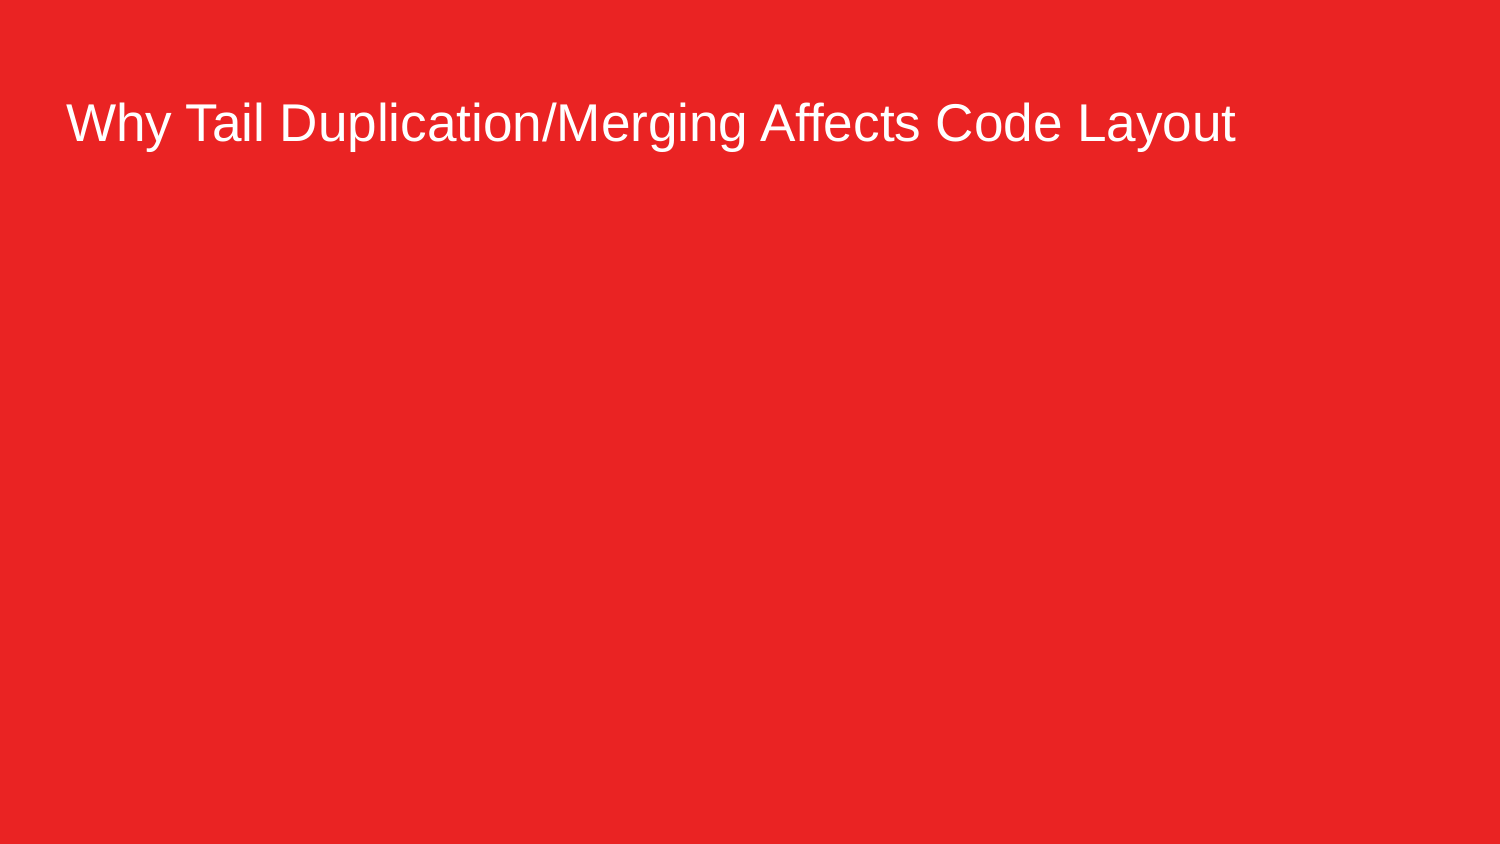

# Why Tail Duplication/Merging Affects Code Layout